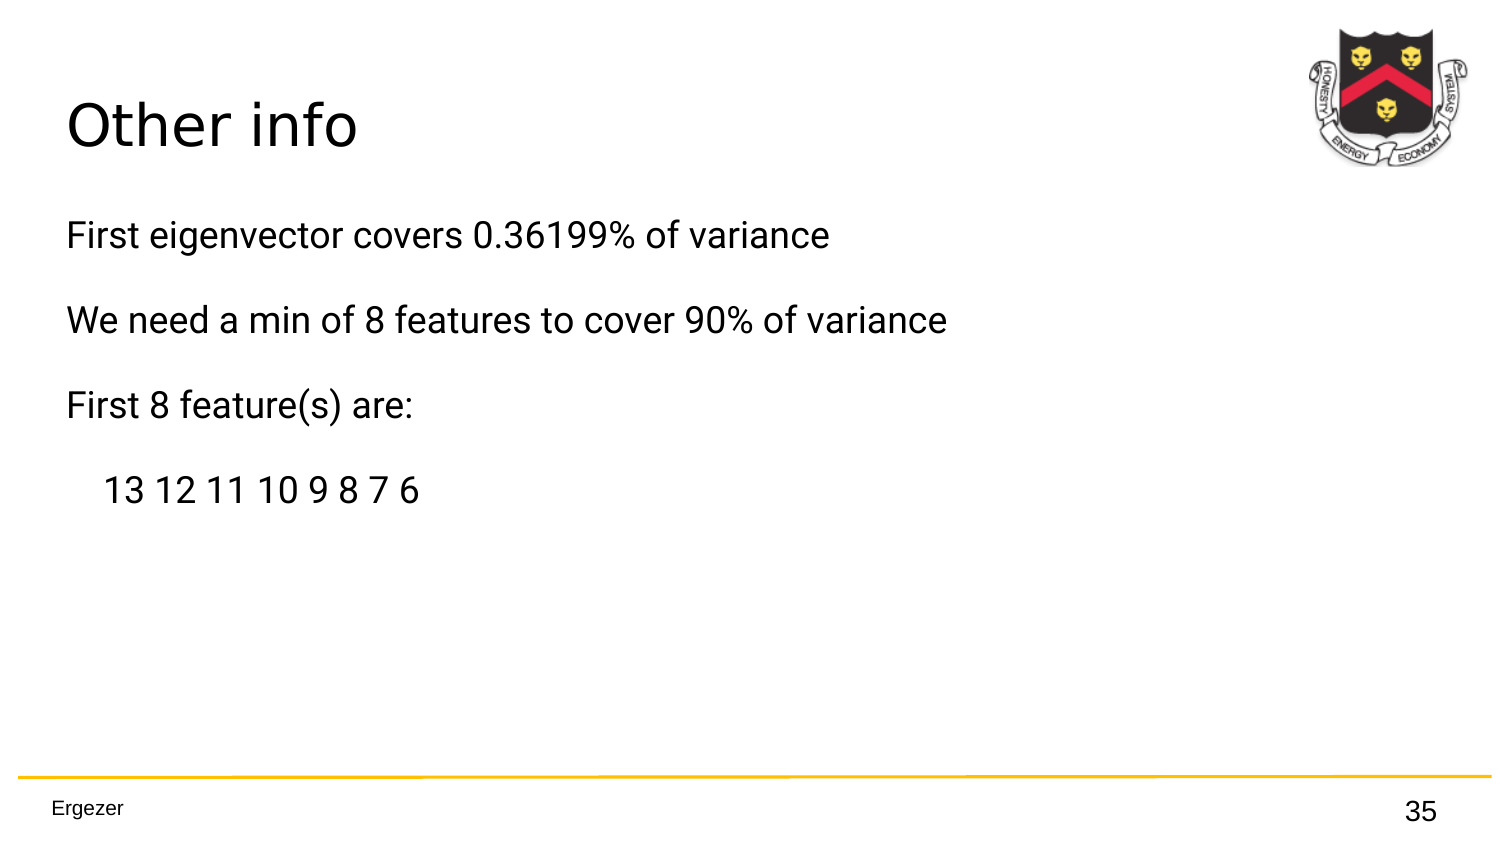

# Other info
First eigenvector covers 0.36199% of variance
We need a min of 8 features to cover 90% of variance
First 8 feature(s) are:
    13 12 11 10 9 8 7 6

35